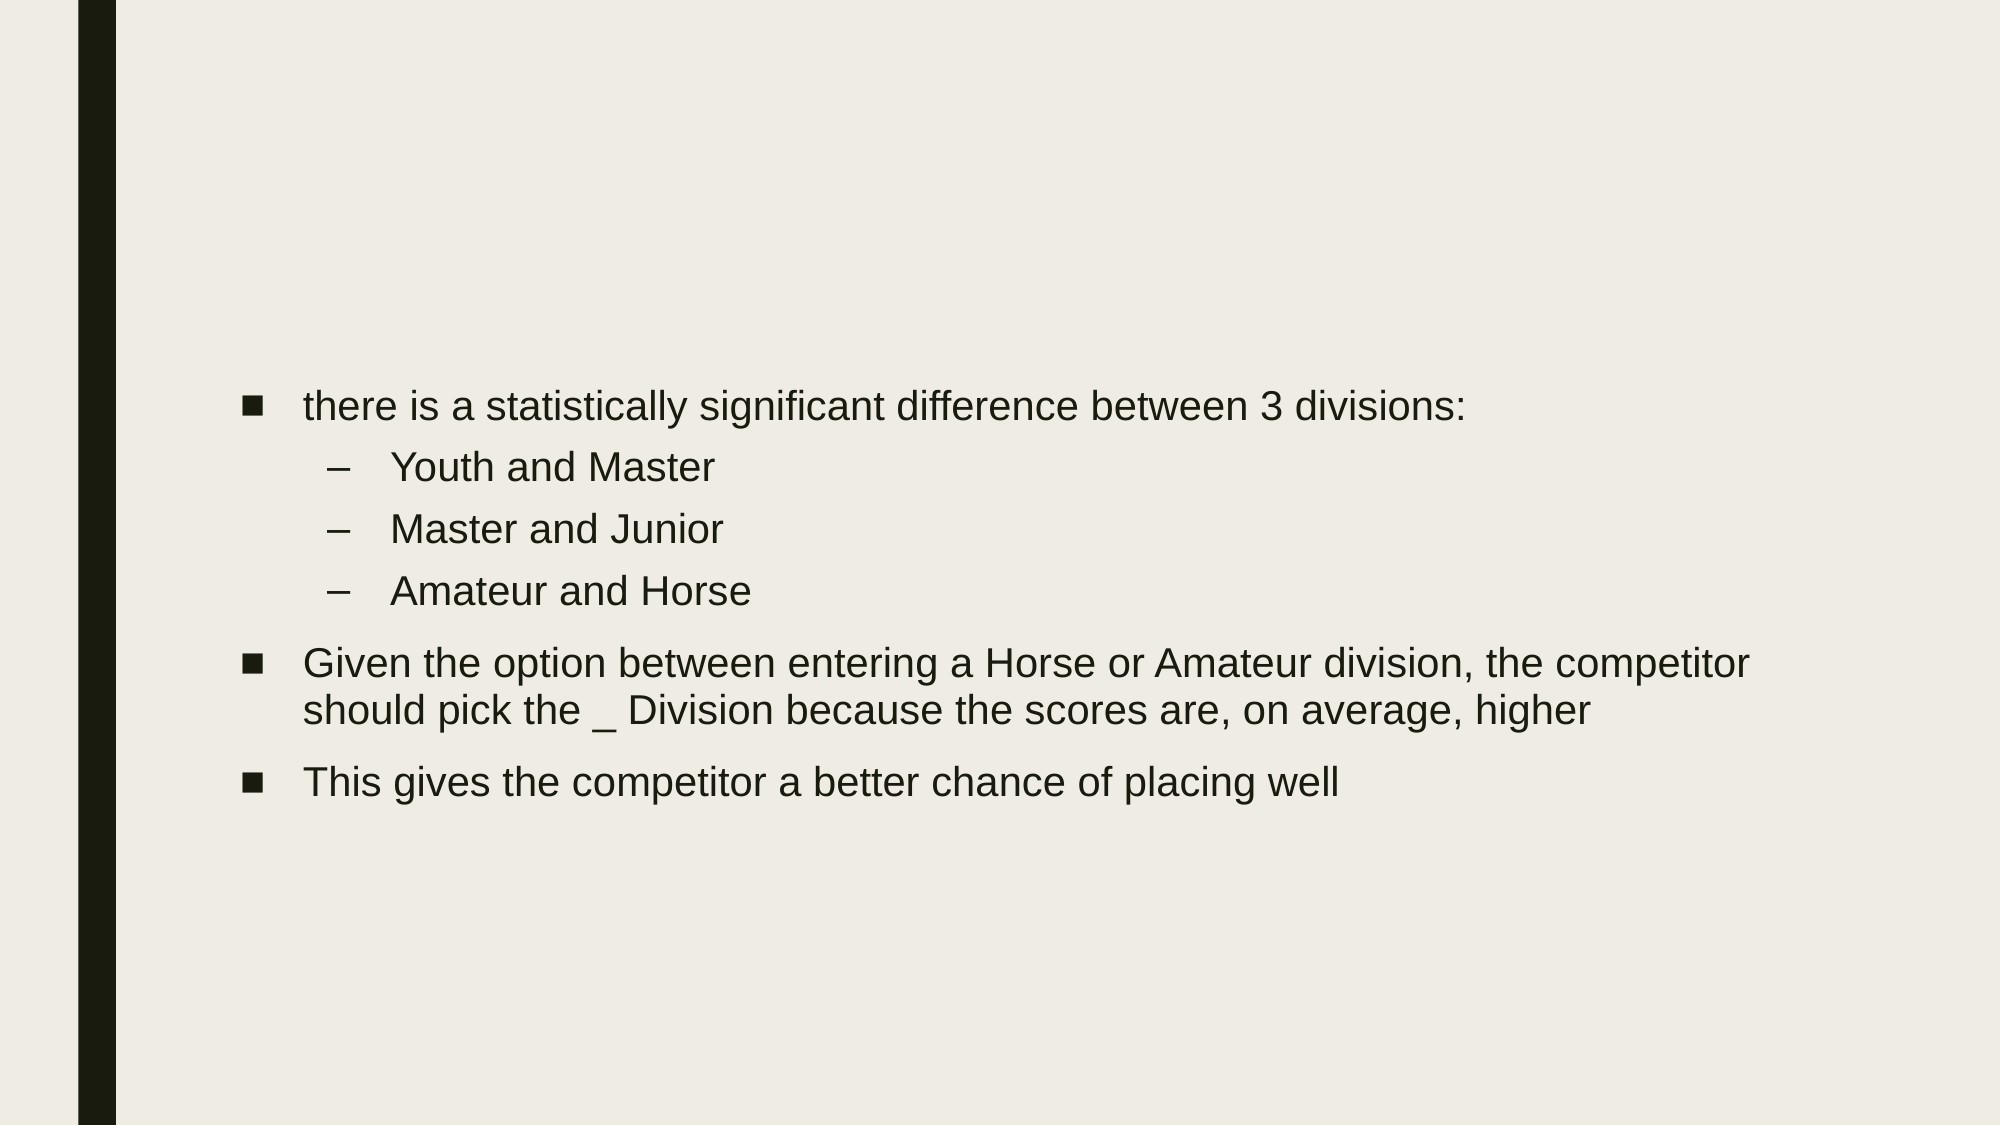

#
there is a statistically significant difference between 3 divisions:
Youth and Master
Master and Junior
Amateur and Horse
Given the option between entering a Horse or Amateur division, the competitor should pick the _ Division because the scores are, on average, higher
This gives the competitor a better chance of placing well